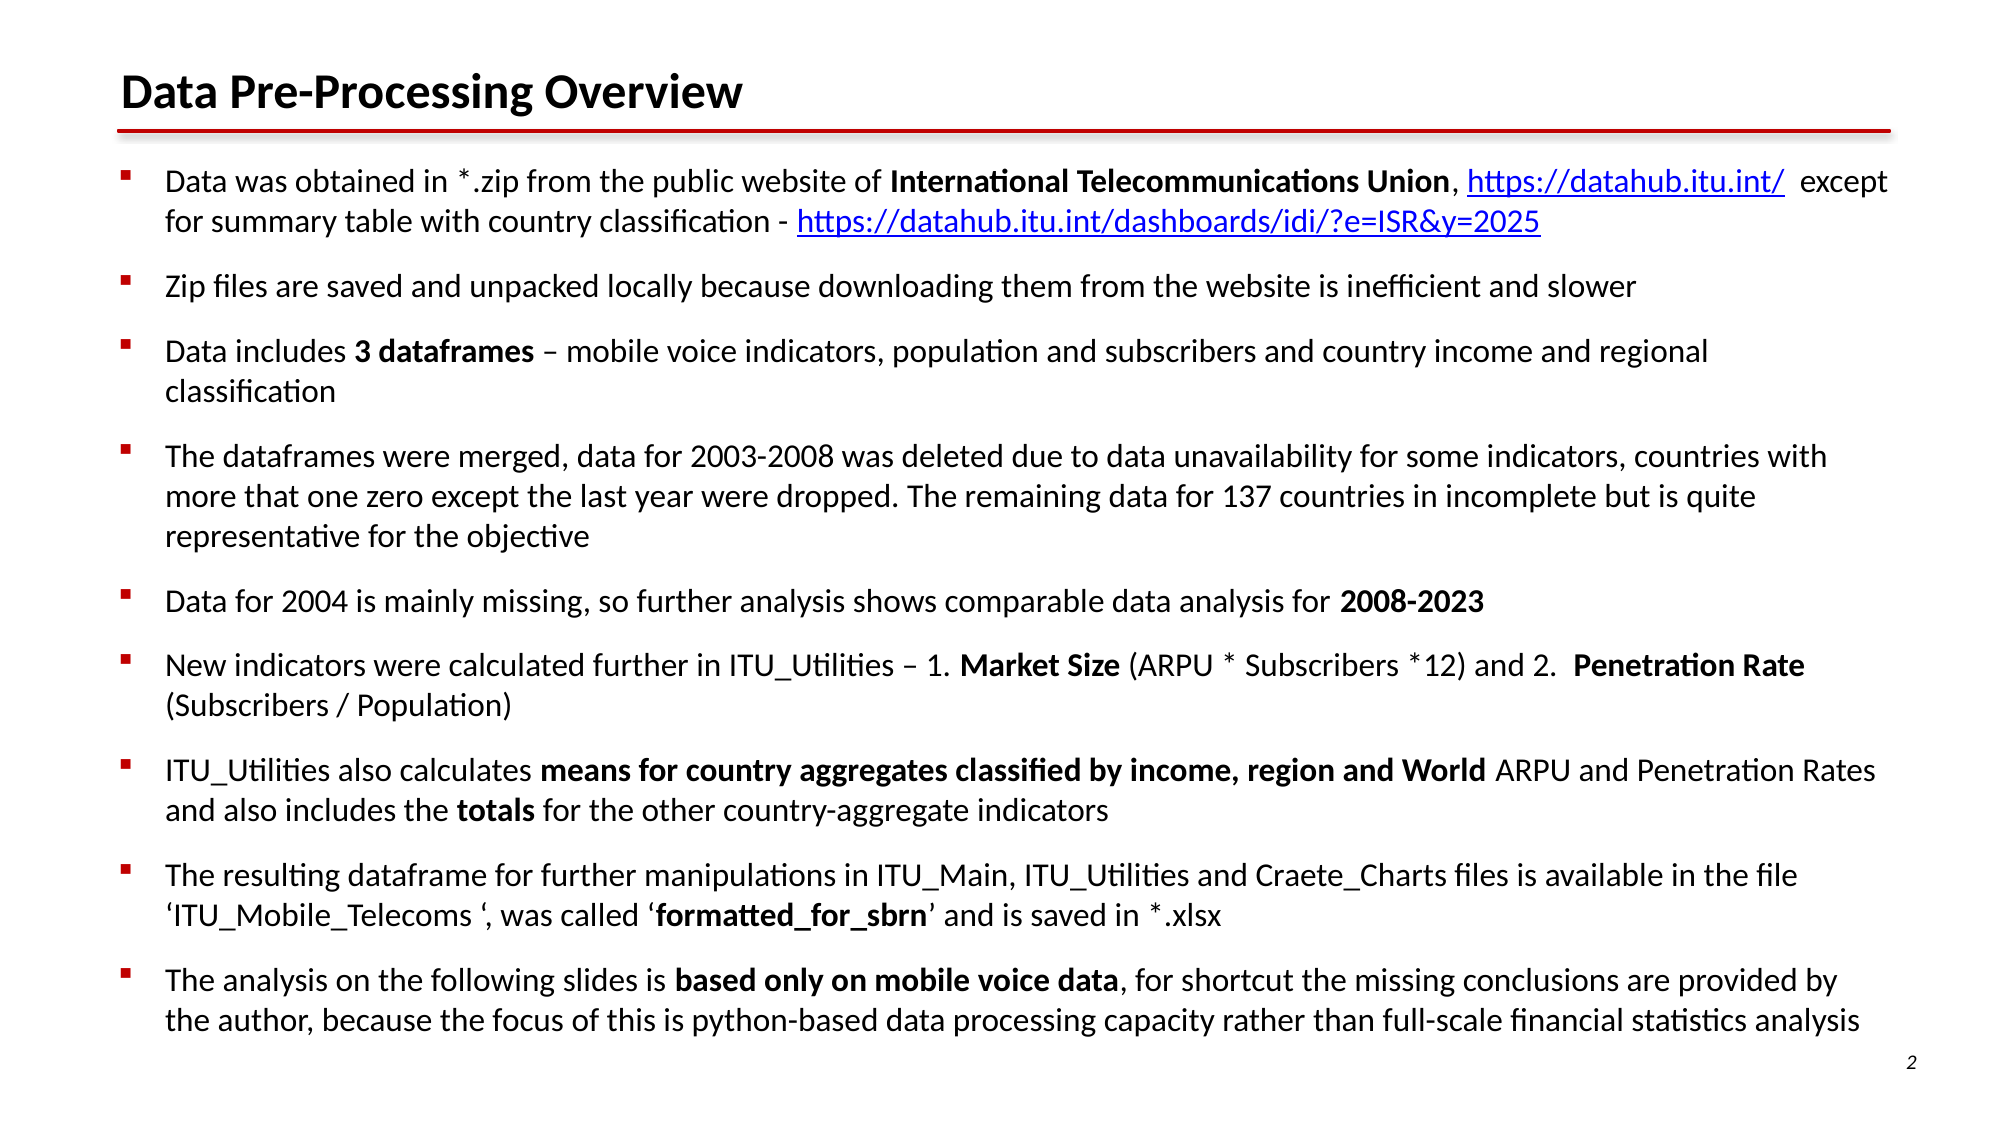

Data Pre-Processing Overview

Data was obtained in *.zip from the public website of International Telecommunications Union, https://datahub.itu.int/  except for summary table with country classification - https://datahub.itu.int/dashboards/idi/?e=ISR&y=2025
Zip files are saved and unpacked locally because downloading them from the website is inefficient and slower
Data includes 3 dataframes – mobile voice indicators, population and subscribers and country income and regional classification
The dataframes were merged, data for 2003-2008 was deleted due to data unavailability for some indicators, countries with more that one zero except the last year were dropped. The remaining data for 137 countries in incomplete but is quite representative for the objective
Data for 2004 is mainly missing, so further analysis shows comparable data analysis for 2008-2023
New indicators were calculated further in ITU_Utilities – 1. Market Size (ARPU * Subscribers *12) and 2.  Penetration Rate (Subscribers / Population)
ITU_Utilities also calculates means for country aggregates classified by income, region and World ARPU and Penetration Rates and also includes the totals for the other country-aggregate indicators
The resulting dataframe for further manipulations in ITU_Main, ITU_Utilities and Craete_Charts files is available in the file ‘ITU_Mobile_Telecoms ‘, was called ‘formatted_for_sbrn’ and is saved in *.xlsx
The analysis on the following slides is based only on mobile voice data, for shortcut the missing conclusions are provided by the author, because the focus of this is python-based data processing capacity rather than full-scale financial statistics analysis
2